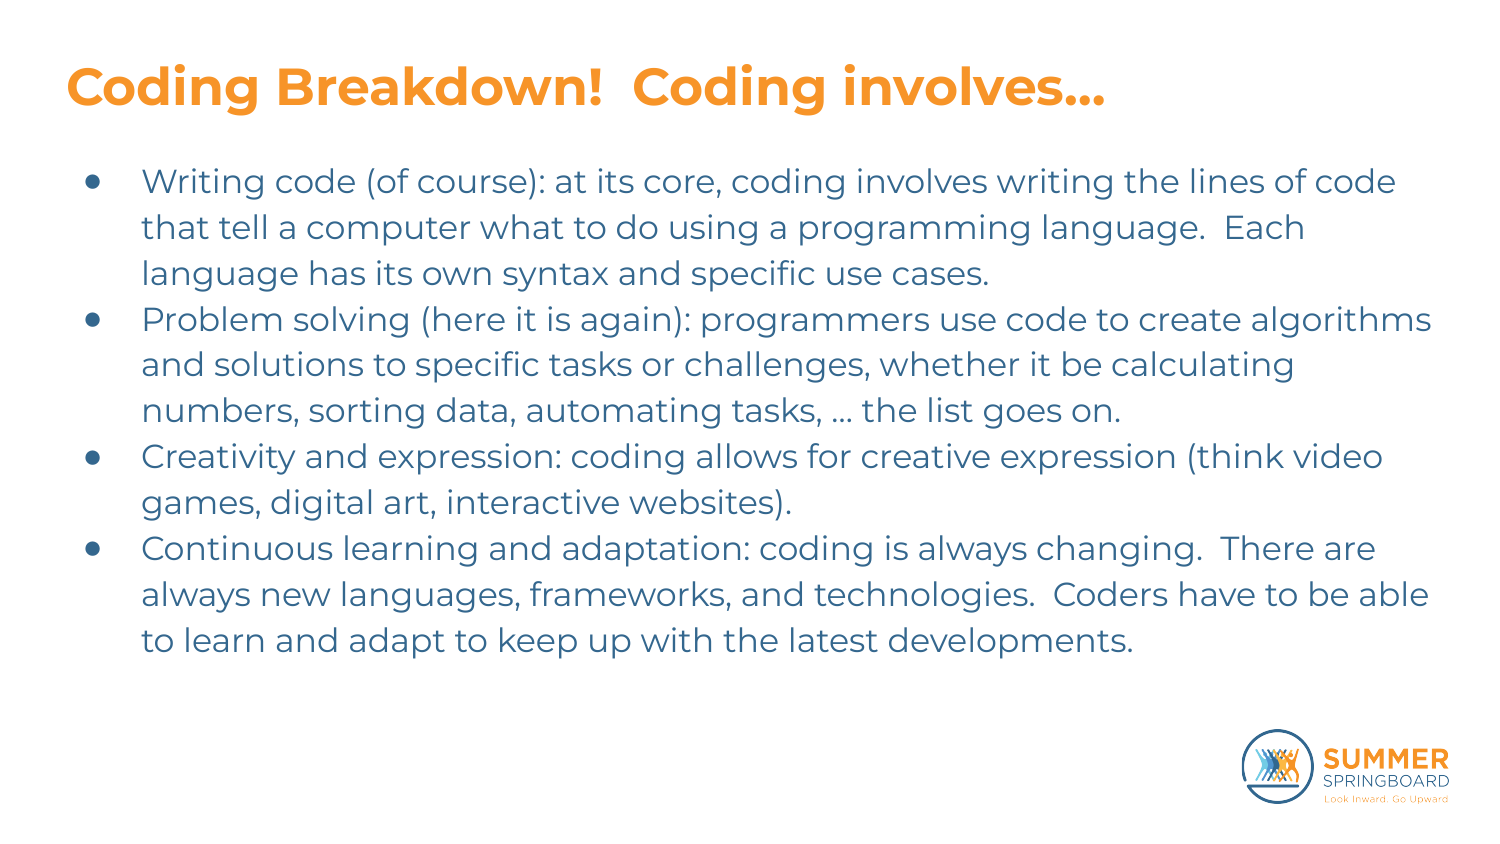

# Coding Breakdown!  Coding involves…
Writing code (of course): at its core, coding involves writing the lines of code that tell a computer what to do using a programming language.  Each language has its own syntax and specific use cases.
Problem solving (here it is again): programmers use code to create algorithms and solutions to specific tasks or challenges, whether it be calculating numbers, sorting data, automating tasks, … the list goes on.
Creativity and expression: coding allows for creative expression (think video games, digital art, interactive websites).
Continuous learning and adaptation: coding is always changing.  There are always new languages, frameworks, and technologies.  Coders have to be able to learn and adapt to keep up with the latest developments.